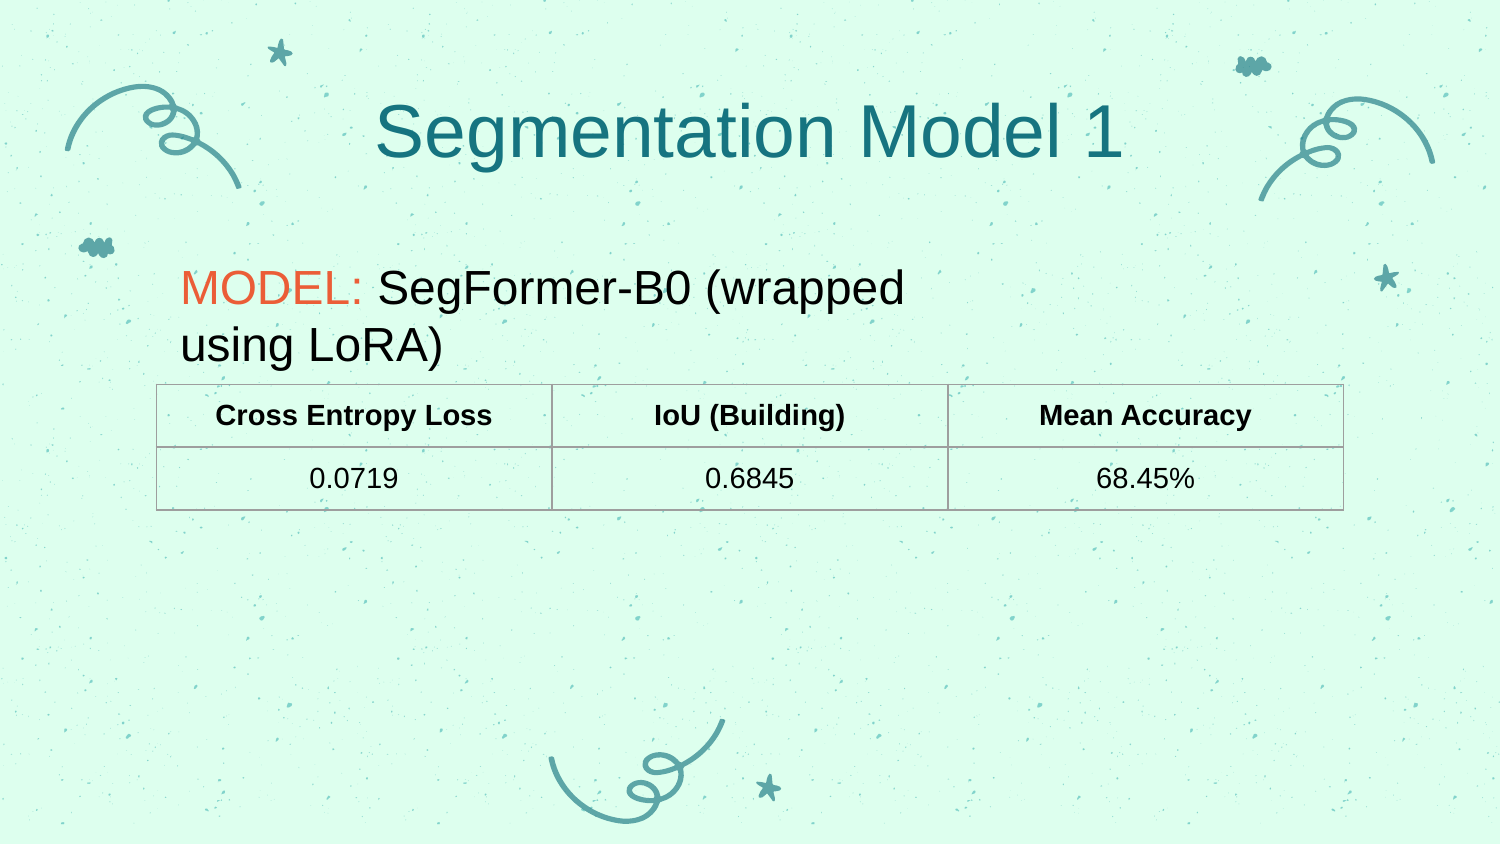

# Segmentation Model 1
MODEL: SegFormer-B0 (wrapped using LoRA)
| Cross Entropy Loss | IoU (Building) | Mean Accuracy |
| --- | --- | --- |
| 0.0719 | 0.6845 | 68.45% |